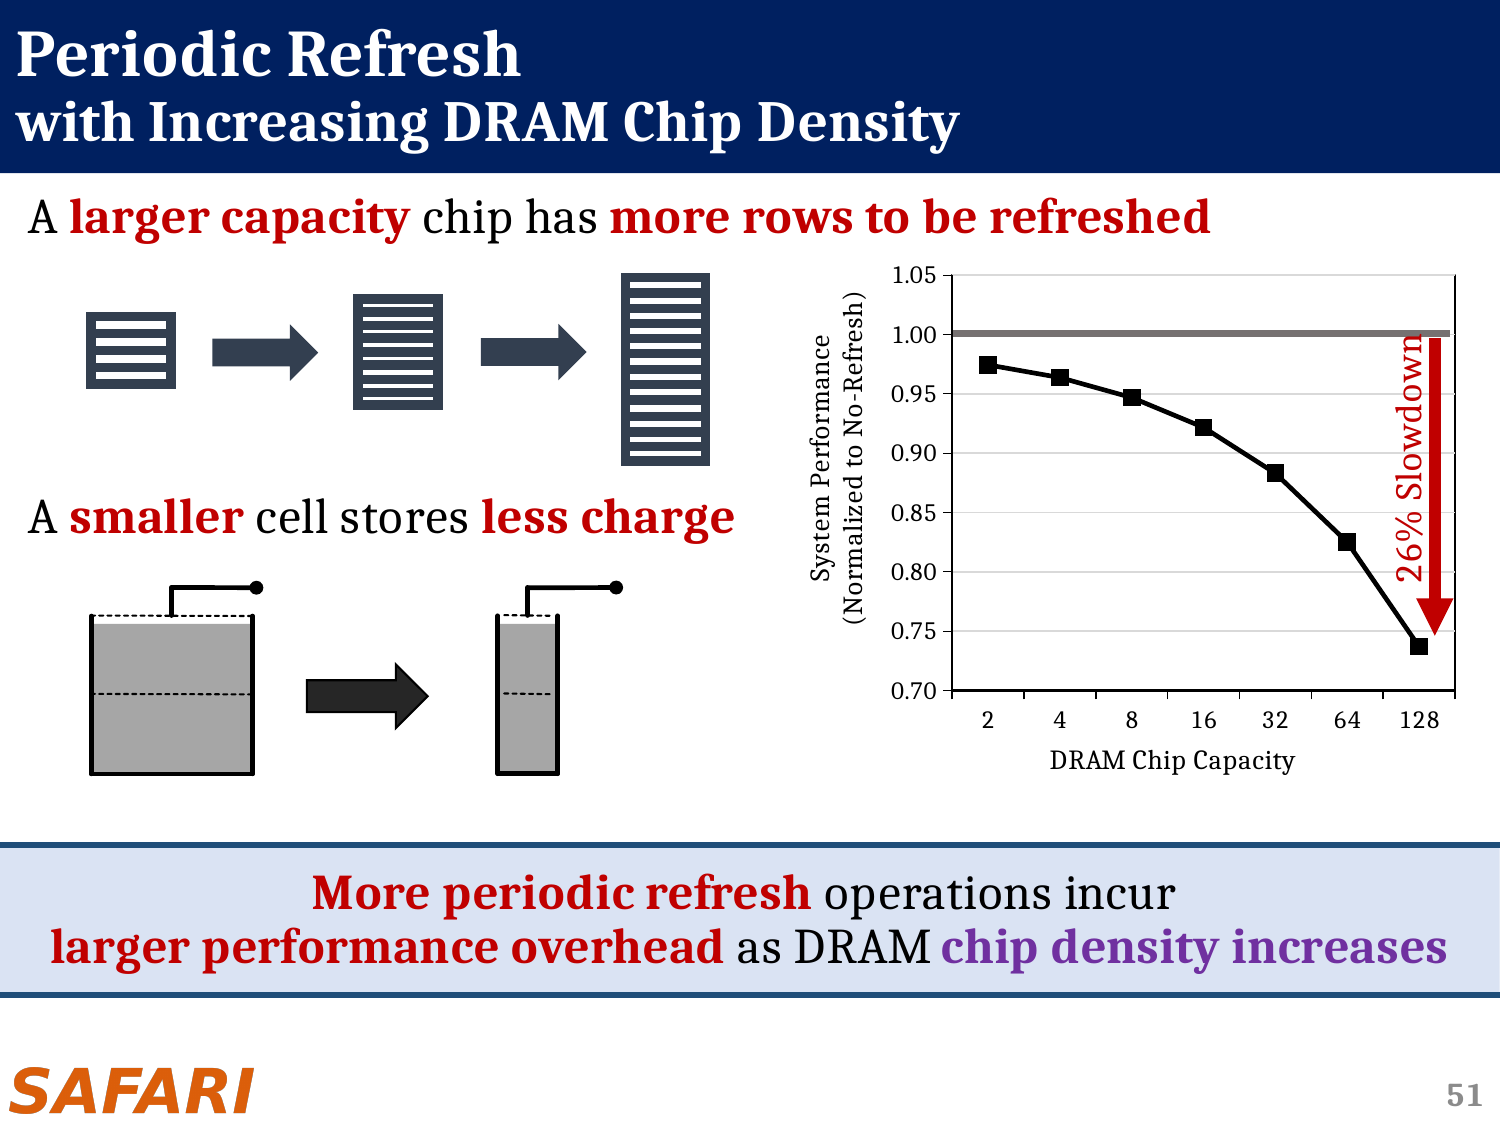

# Periodic Refresh with Increasing DRAM Chip Density
A larger capacity chip has more rows to be refreshed

A smaller cell stores less charge

### Chart

| Category | Baseline |
|---|---|
| 2 | 0.974444488538101 |
| 4 | 0.963752042886406 |
| 8 | 0.946790569956741 |
| 16 | 0.921678418390893 |
| 32 | 0.883017049140435 |
| 64 | 0.824965032915837 |
| 128 | 0.736975314622899 |

26% Slowdown

More periodic refresh operations incur
larger performance overhead as DRAM chip density increases
51

Significant performance and energy overhead